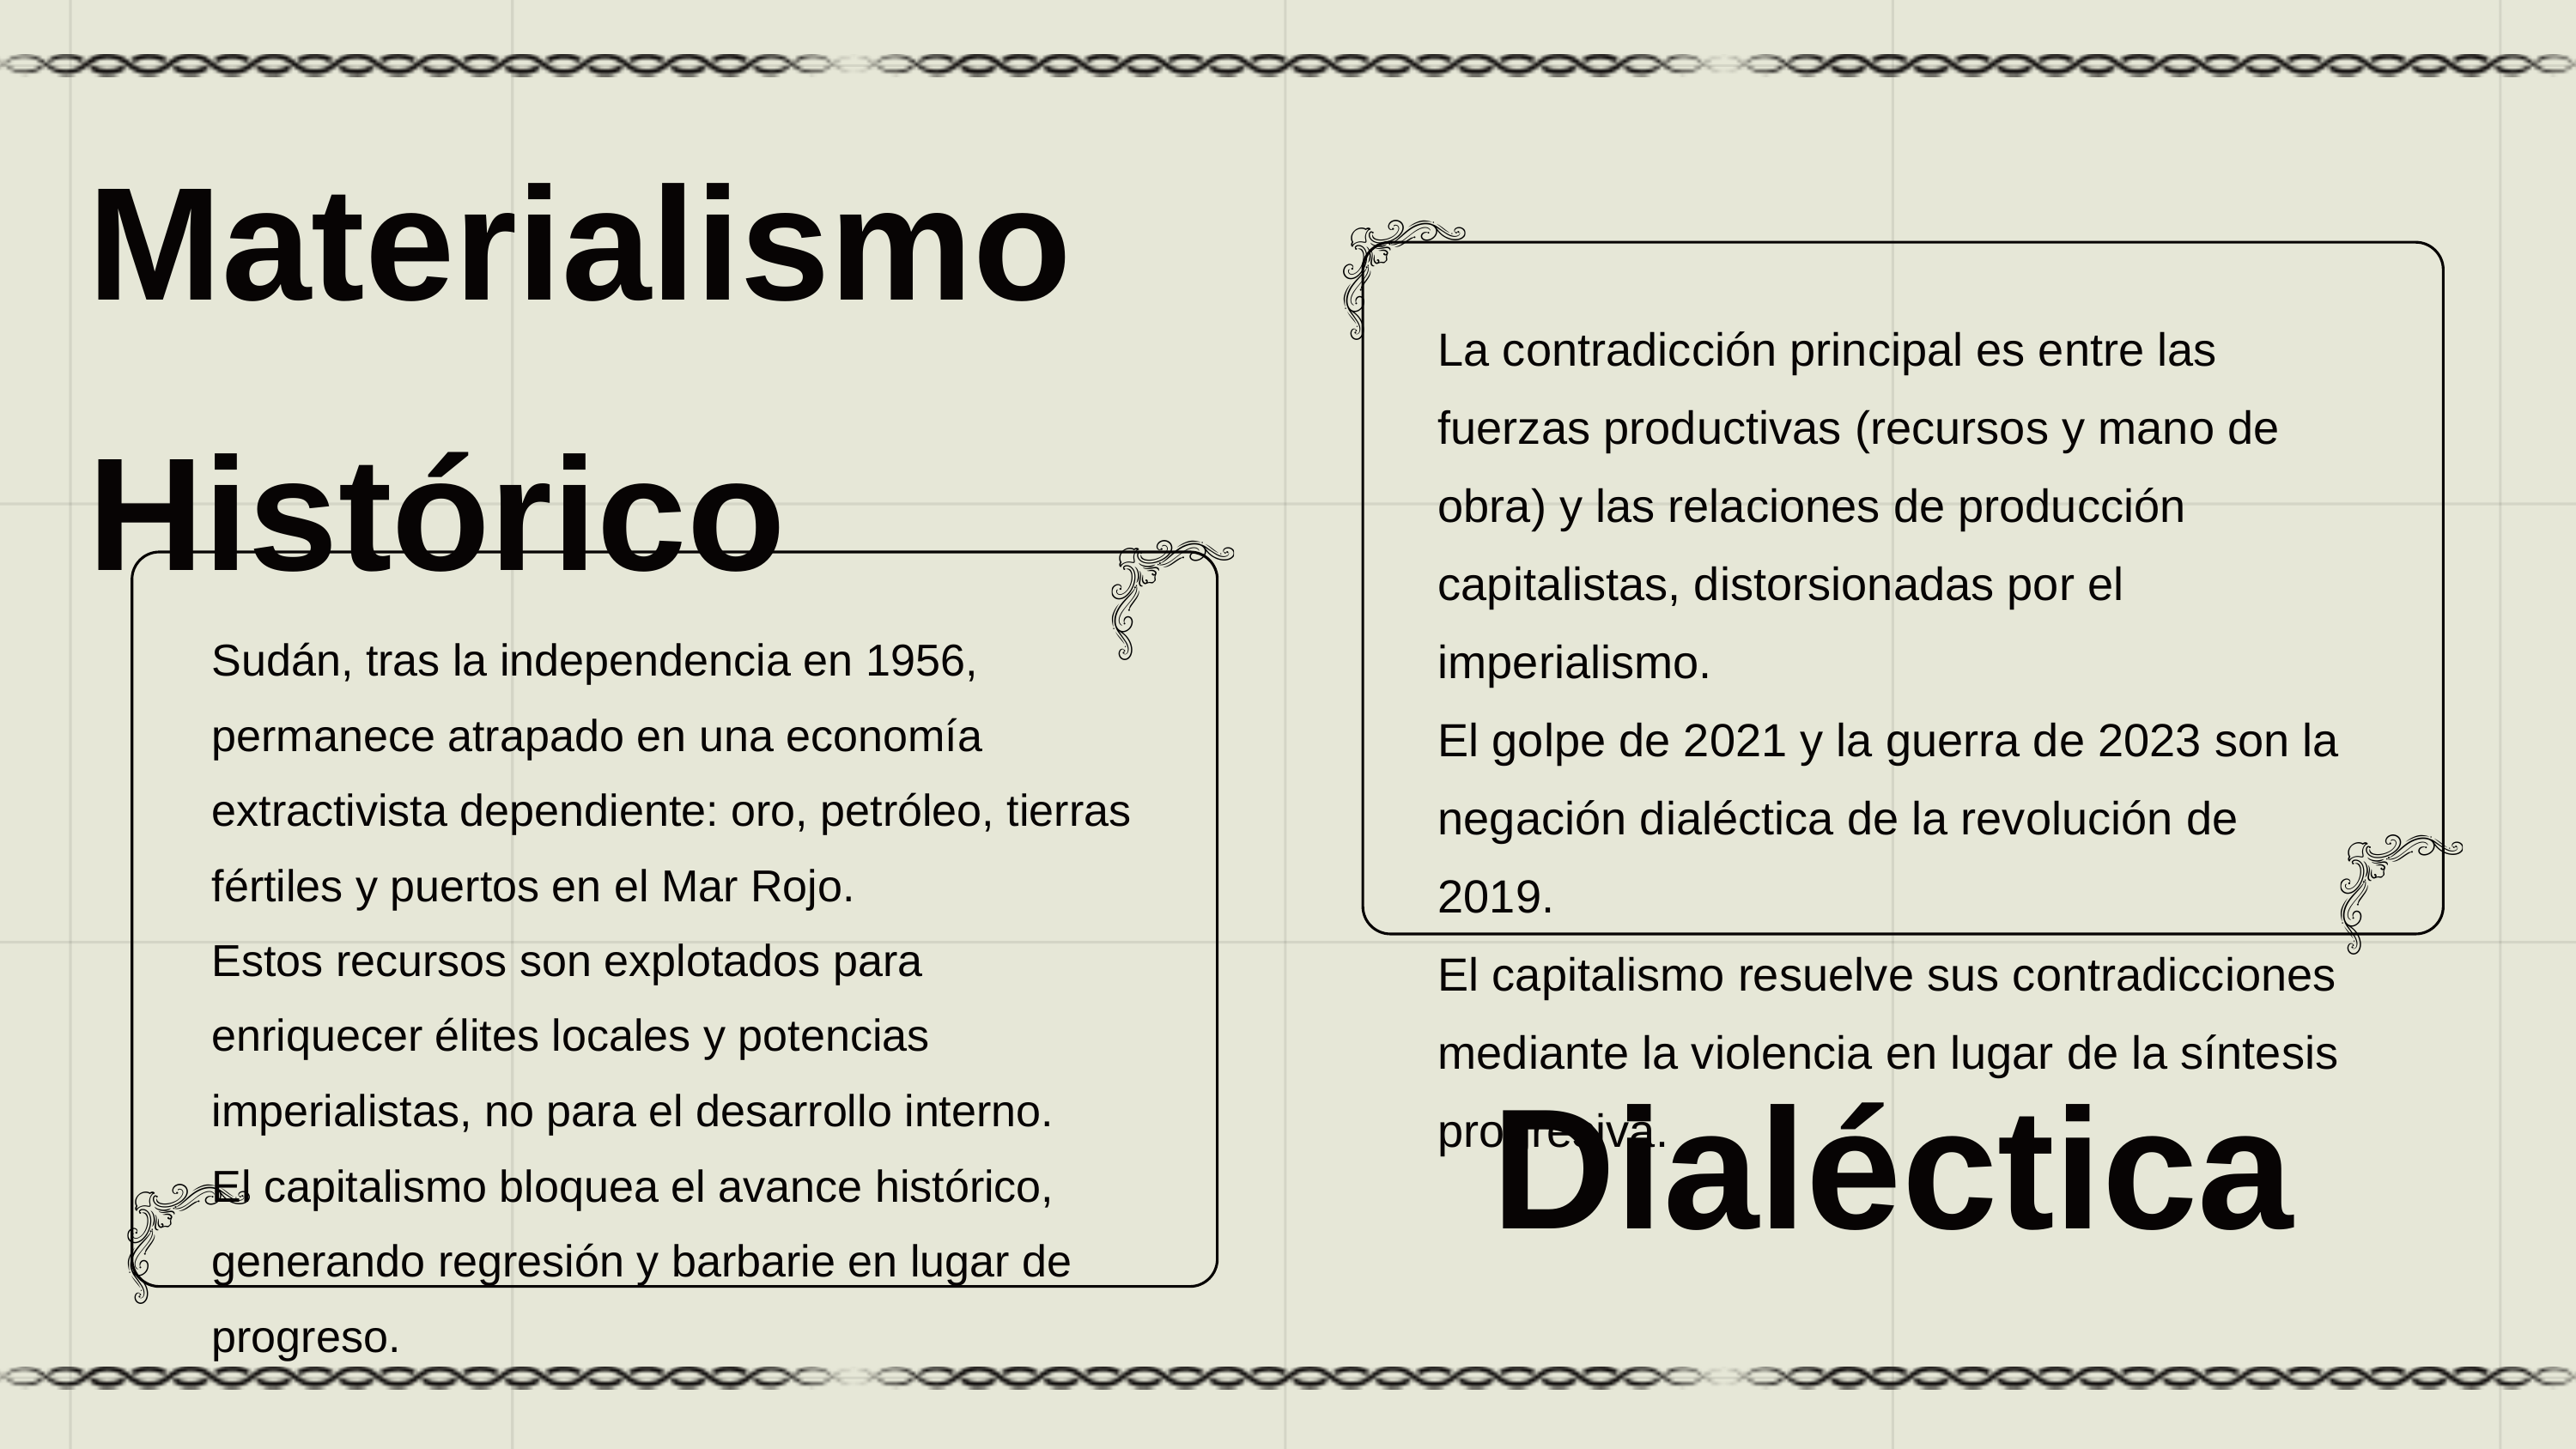

Materialismo Histórico

La contradicción principal es entre las fuerzas productivas (recursos y mano de obra) y las relaciones de producción capitalistas, distorsionadas por el imperialismo.
El golpe de 2021 y la guerra de 2023 son la negación dialéctica de la revolución de 2019.
El capitalismo resuelve sus contradicciones mediante la violencia en lugar de la síntesis progresiva.

Sudán, tras la independencia en 1956, permanece atrapado en una economía extractivista dependiente: oro, petróleo, tierras fértiles y puertos en el Mar Rojo.
Estos recursos son explotados para enriquecer élites locales y potencias imperialistas, no para el desarrollo interno.
El capitalismo bloquea el avance histórico, generando regresión y barbarie en lugar de progreso.

Dialéctica